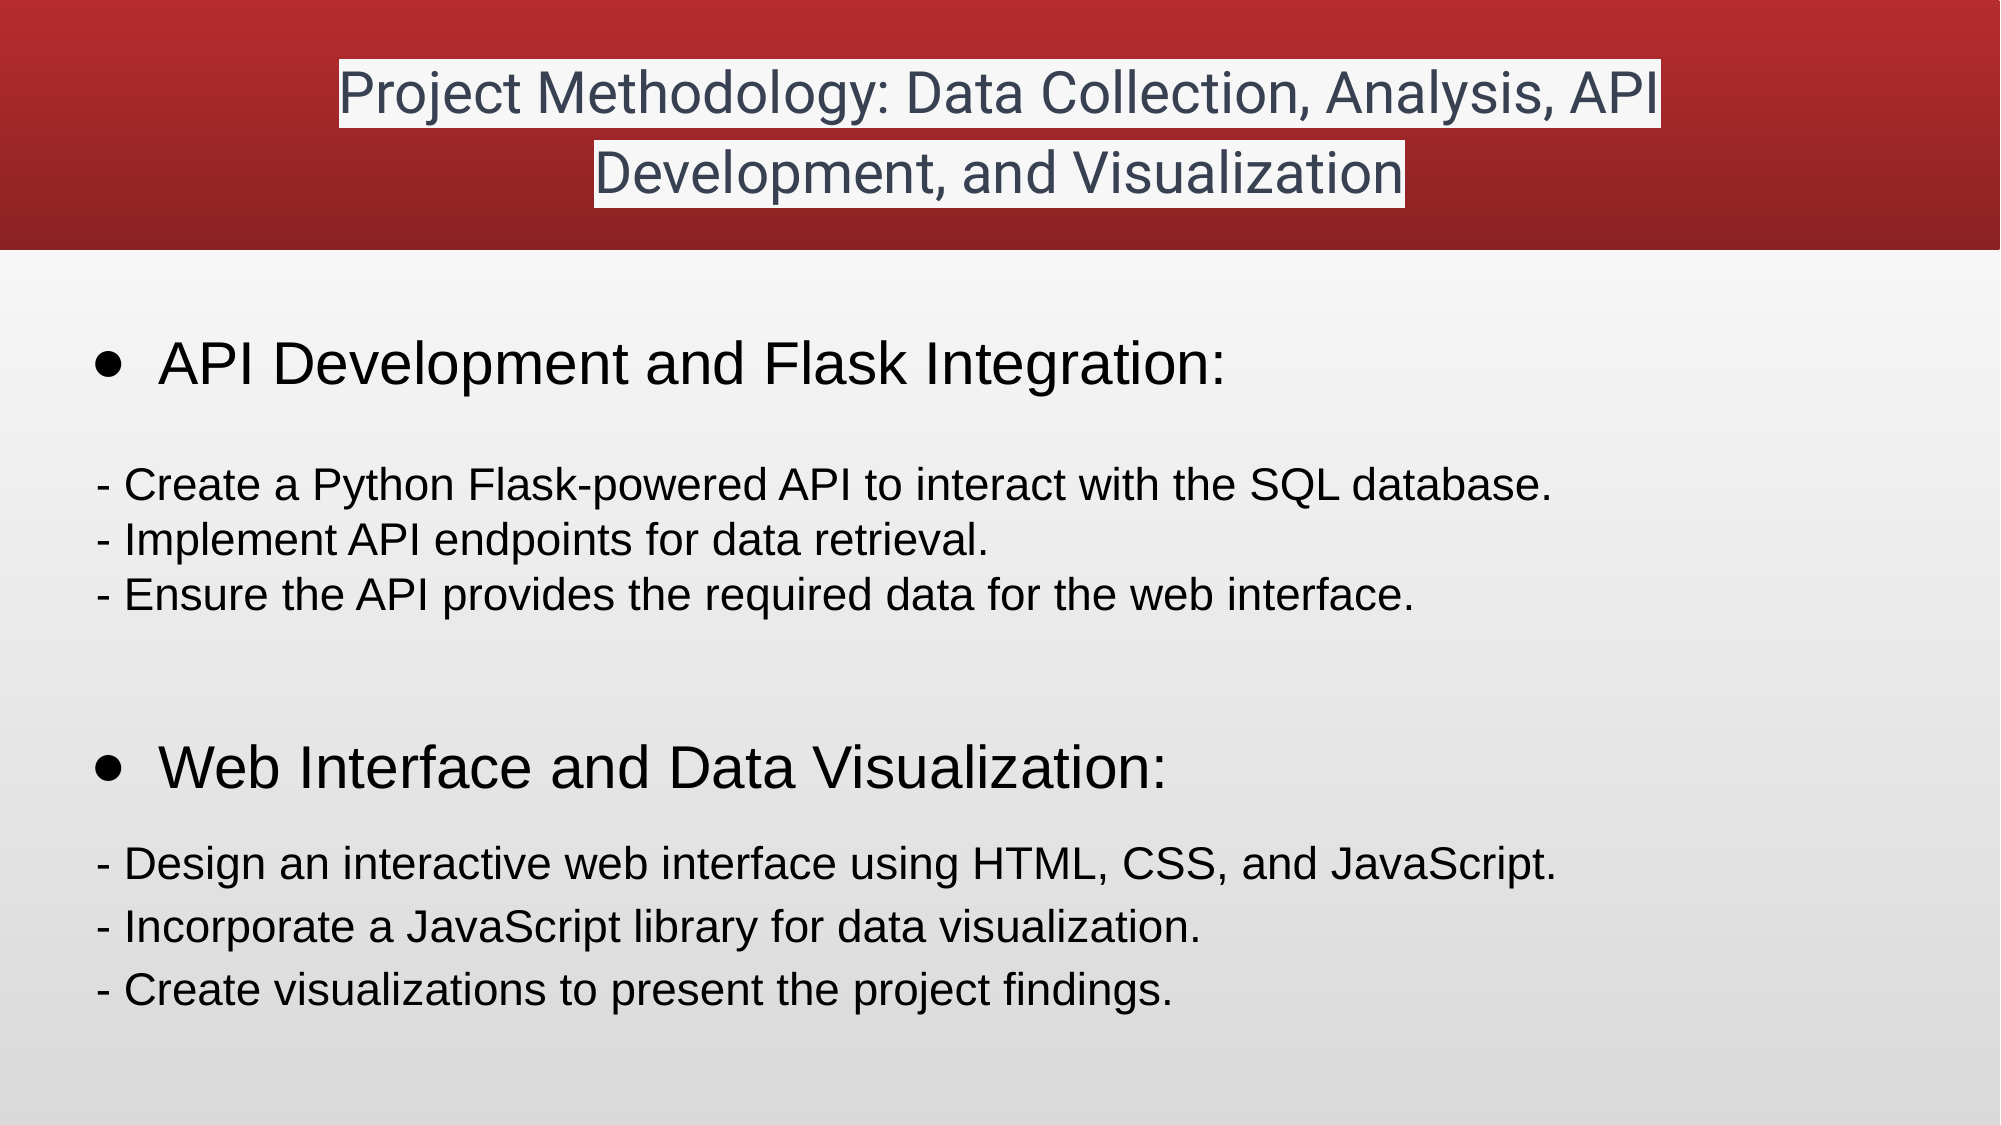

# Project Methodology: Data Collection, Analysis, API Development, and Visualization
API Development and Flask Integration:
 - Create a Python Flask-powered API to interact with the SQL database.
 - Implement API endpoints for data retrieval.
 - Ensure the API provides the required data for the web interface.

Web Interface and Data Visualization:
 - Design an interactive web interface using HTML, CSS, and JavaScript.
 - Incorporate a JavaScript library for data visualization.
 - Create visualizations to present the project findings.